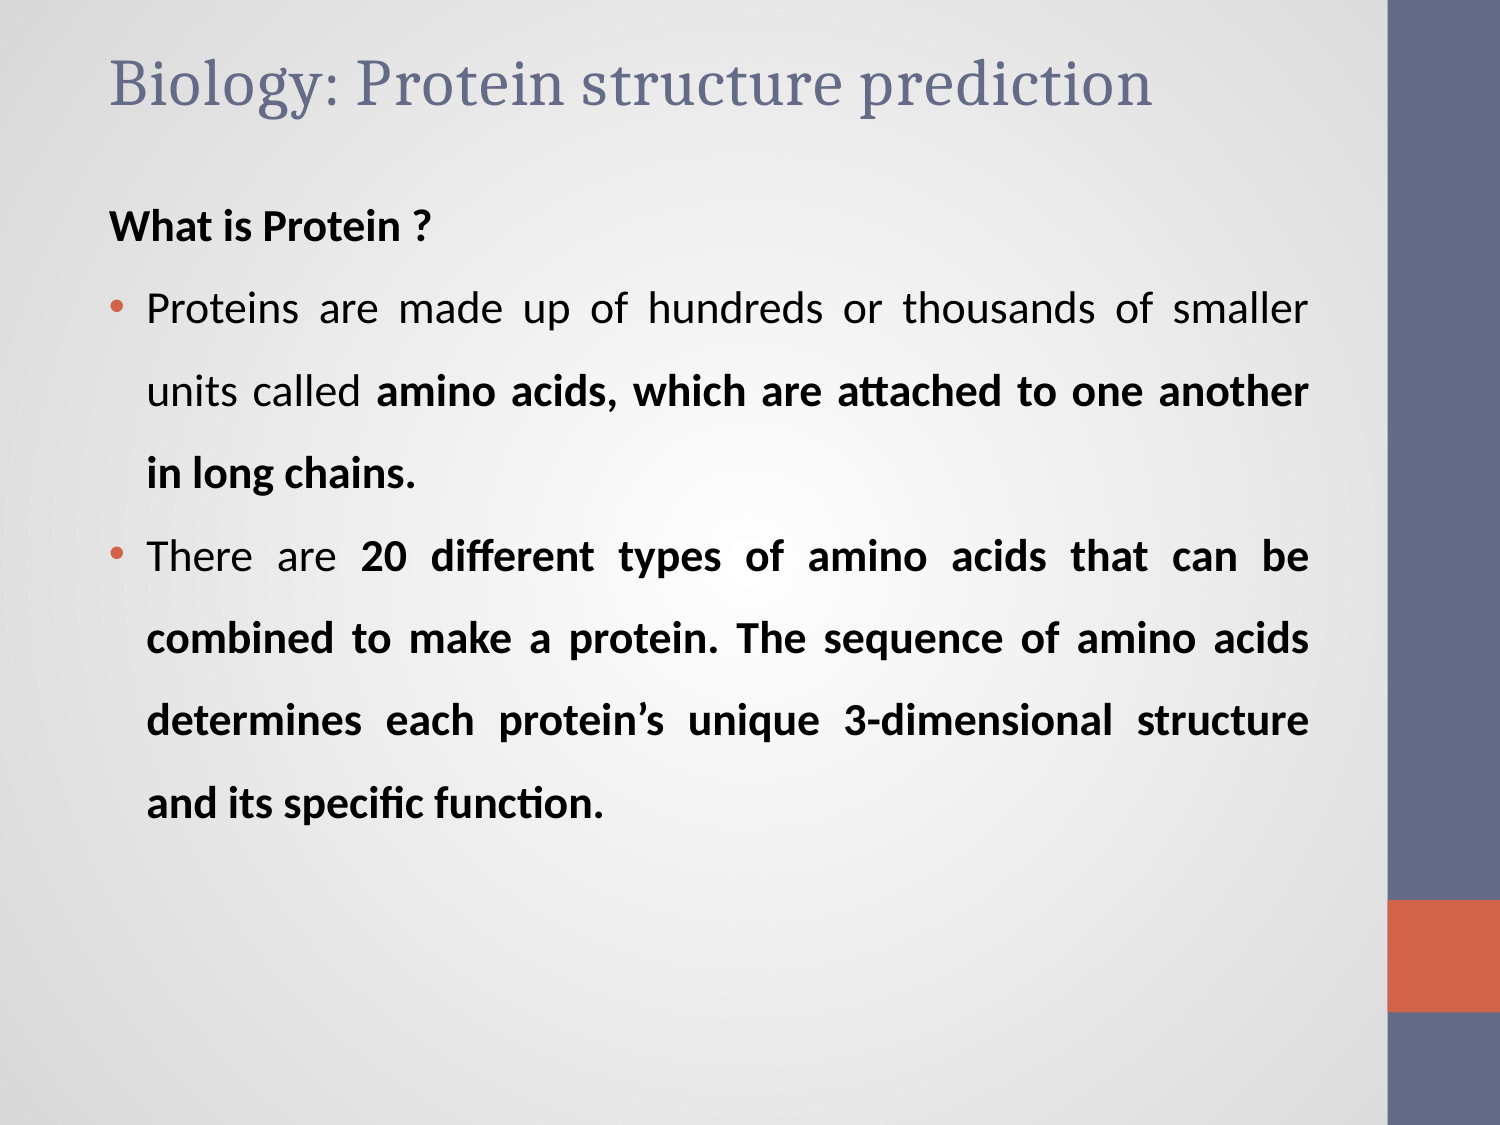

# Biology: Protein structure prediction
What is Protein ?
Proteins are made up of hundreds or thousands of smaller units called amino acids, which are attached to one another in long chains.
There are 20 different types of amino acids that can be combined to make a protein. The sequence of amino acids determines each protein’s unique 3-dimensional structure and its specific function.